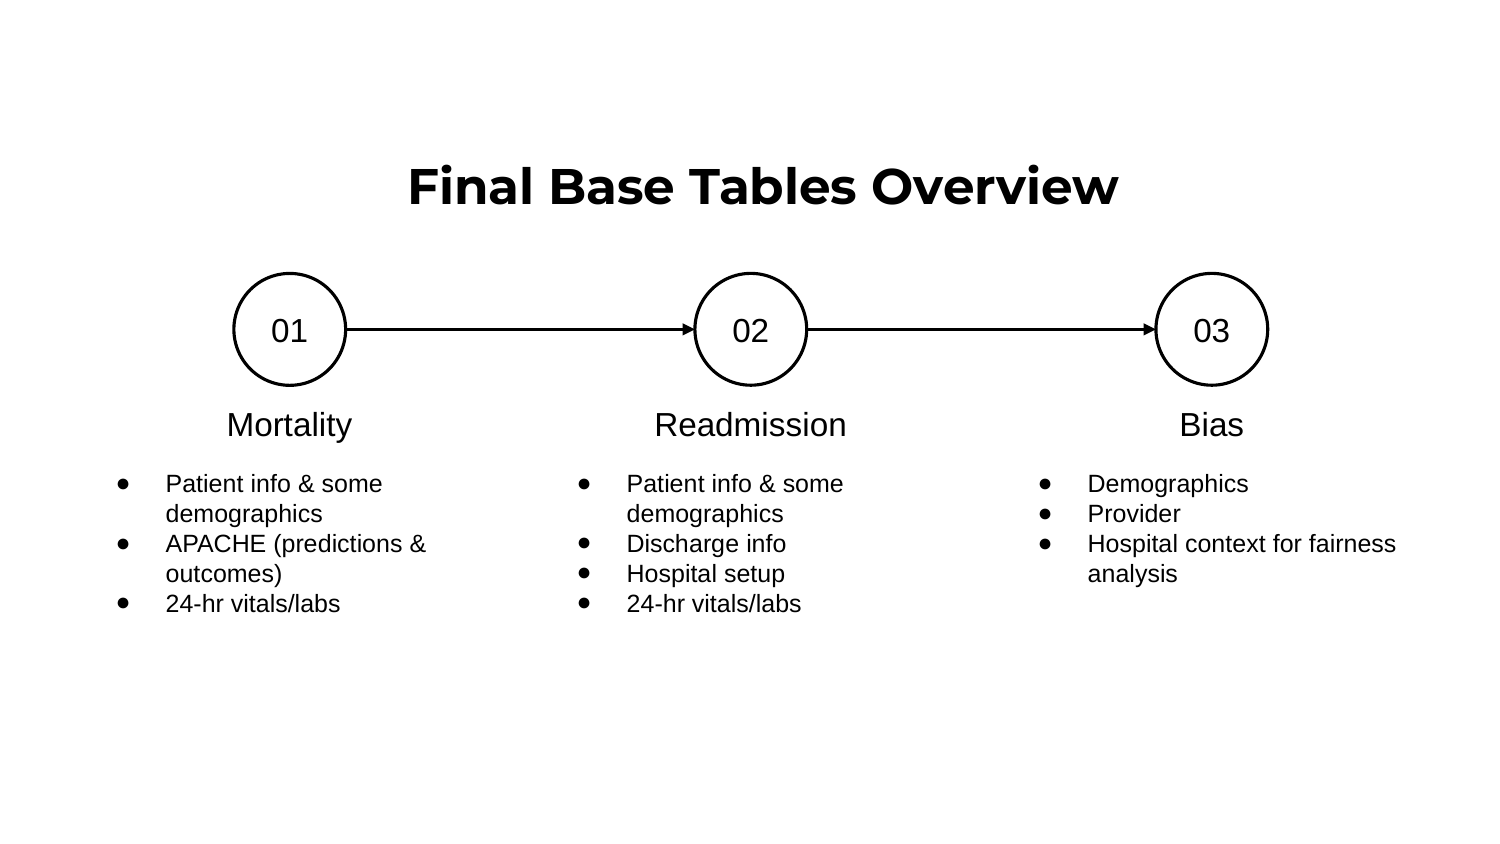

# Final Base Tables Overview
01
02
03
Mortality
Readmission
Bias
Patient info & some demographics
APACHE (predictions & outcomes)
24-hr vitals/labs
Demographics
Provider
Hospital context for fairness analysis
Patient info & some demographics
Discharge info
Hospital setup
24-hr vitals/labs